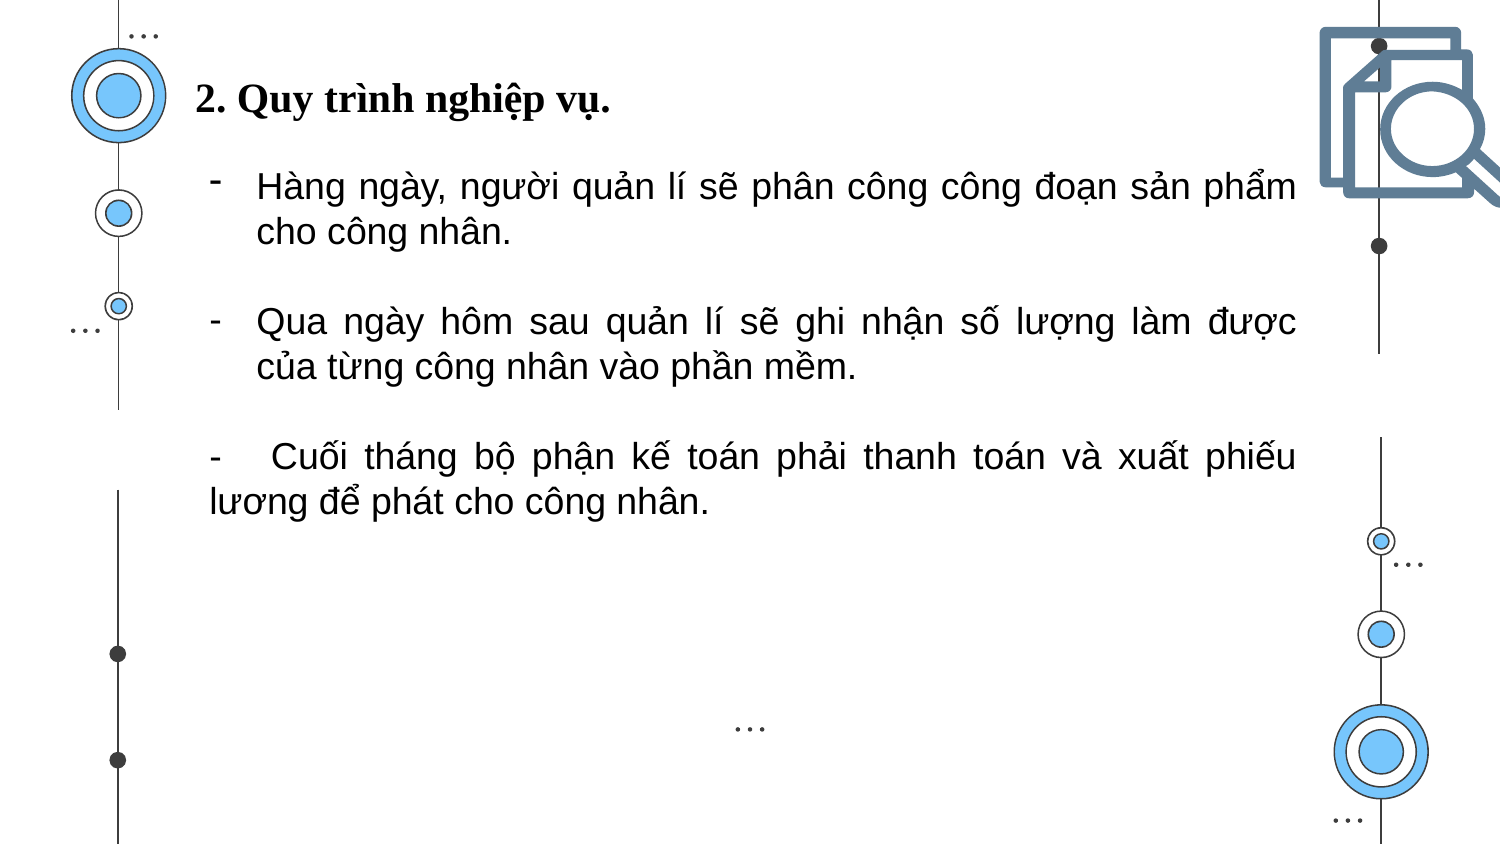

2. Quy trình nghiệp vụ.
Hàng ngày, người quản lí sẽ phân công công đoạn sản phẩm cho công nhân.

Qua ngày hôm sau quản lí sẽ ghi nhận số lượng làm được của từng công nhân vào phần mềm.

-   Cuối tháng bộ phận kế toán phải thanh toán và xuất phiếu lương để phát cho công nhân.